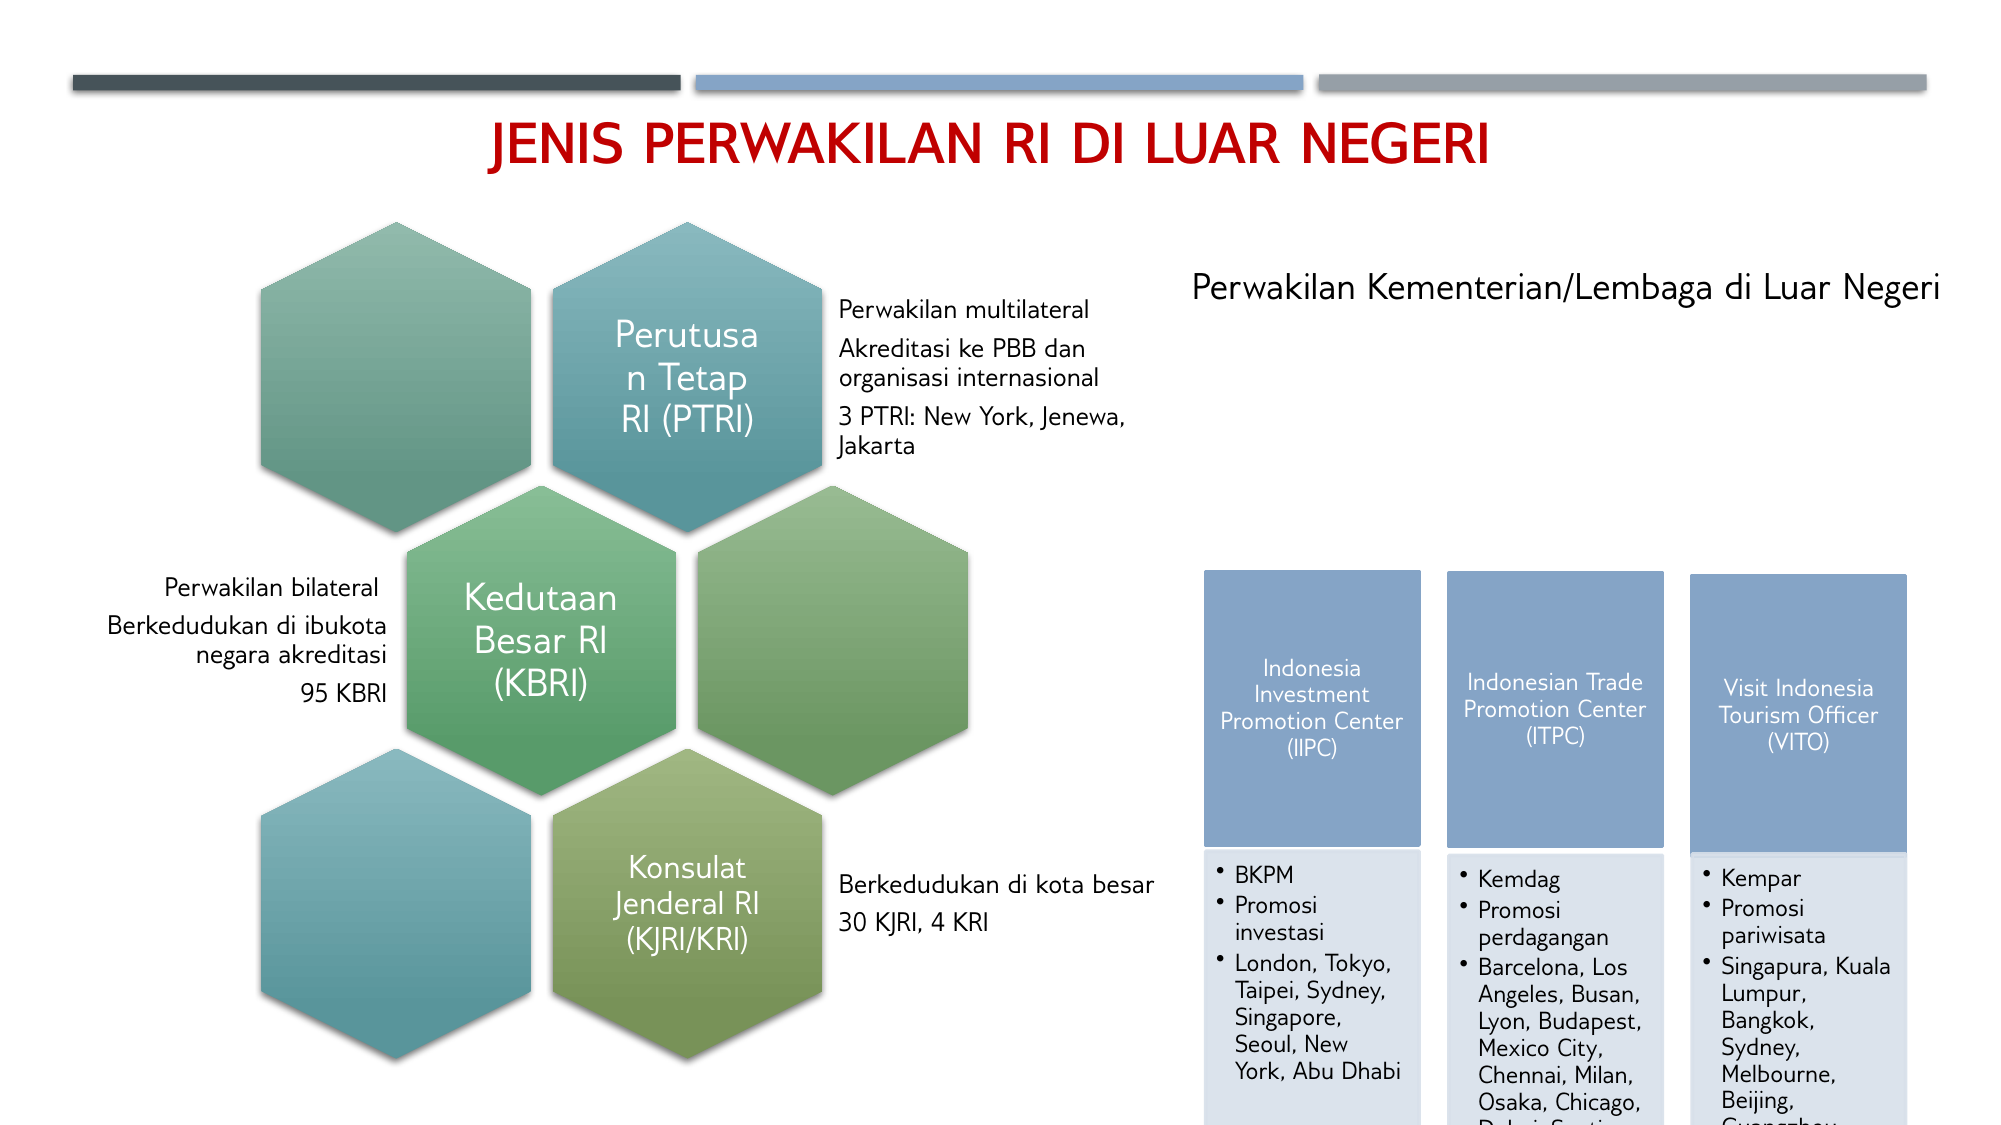

Indonesia Investment Promotion Center (IIPC)
BKPM
Promosi investasi
London, Tokyo, Taipei, Sydney, Singapore, Seoul, New York, Abu Dhabi
Indonesian Trade Promotion Center (ITPC)
Kemdag
Promosi perdagangan
Barcelona, Los Angeles, Busan, Lyon, Budapest, Mexico City, Chennai, Milan, Osaka, Chicago, Dubai, Santiago, Hamburg, San Paulo, Jeddah, Sydney, Vancouver, Johannesburg, Lagos
Visit Indonesia Tourism Officer (VITO)
Kempar
Promosi pariwisata
Singapura, Kuala Lumpur, Bangkok, Sydney, Melbourne, Beijing, Guangzhou, Hong Kong, Shanghai, Seoul, Tokyo, New Delhi, Mumbai, Dubai, London, Paris, Amsterdam, Frankfurt, Moscow, Monaco
Perwakilan Kementerian/Lembaga di Luar Negeri
# Jenis Perwakilan RI di Luar Negeri
Perutusan Tetap RI (PTRI)
Perwakilan multilateral
Akreditasi ke PBB dan organisasi internasional
3 PTRI: New York, Jenewa, Jakarta

Kedutaan Besar RI (KBRI)
Perwakilan bilateral
Berkedudukan di ibukota negara akreditasi
95 KBRI

Konsulat Jenderal RI (KJRI/KRI)
Berkedudukan di kota besar
30 KJRI, 4 KRI